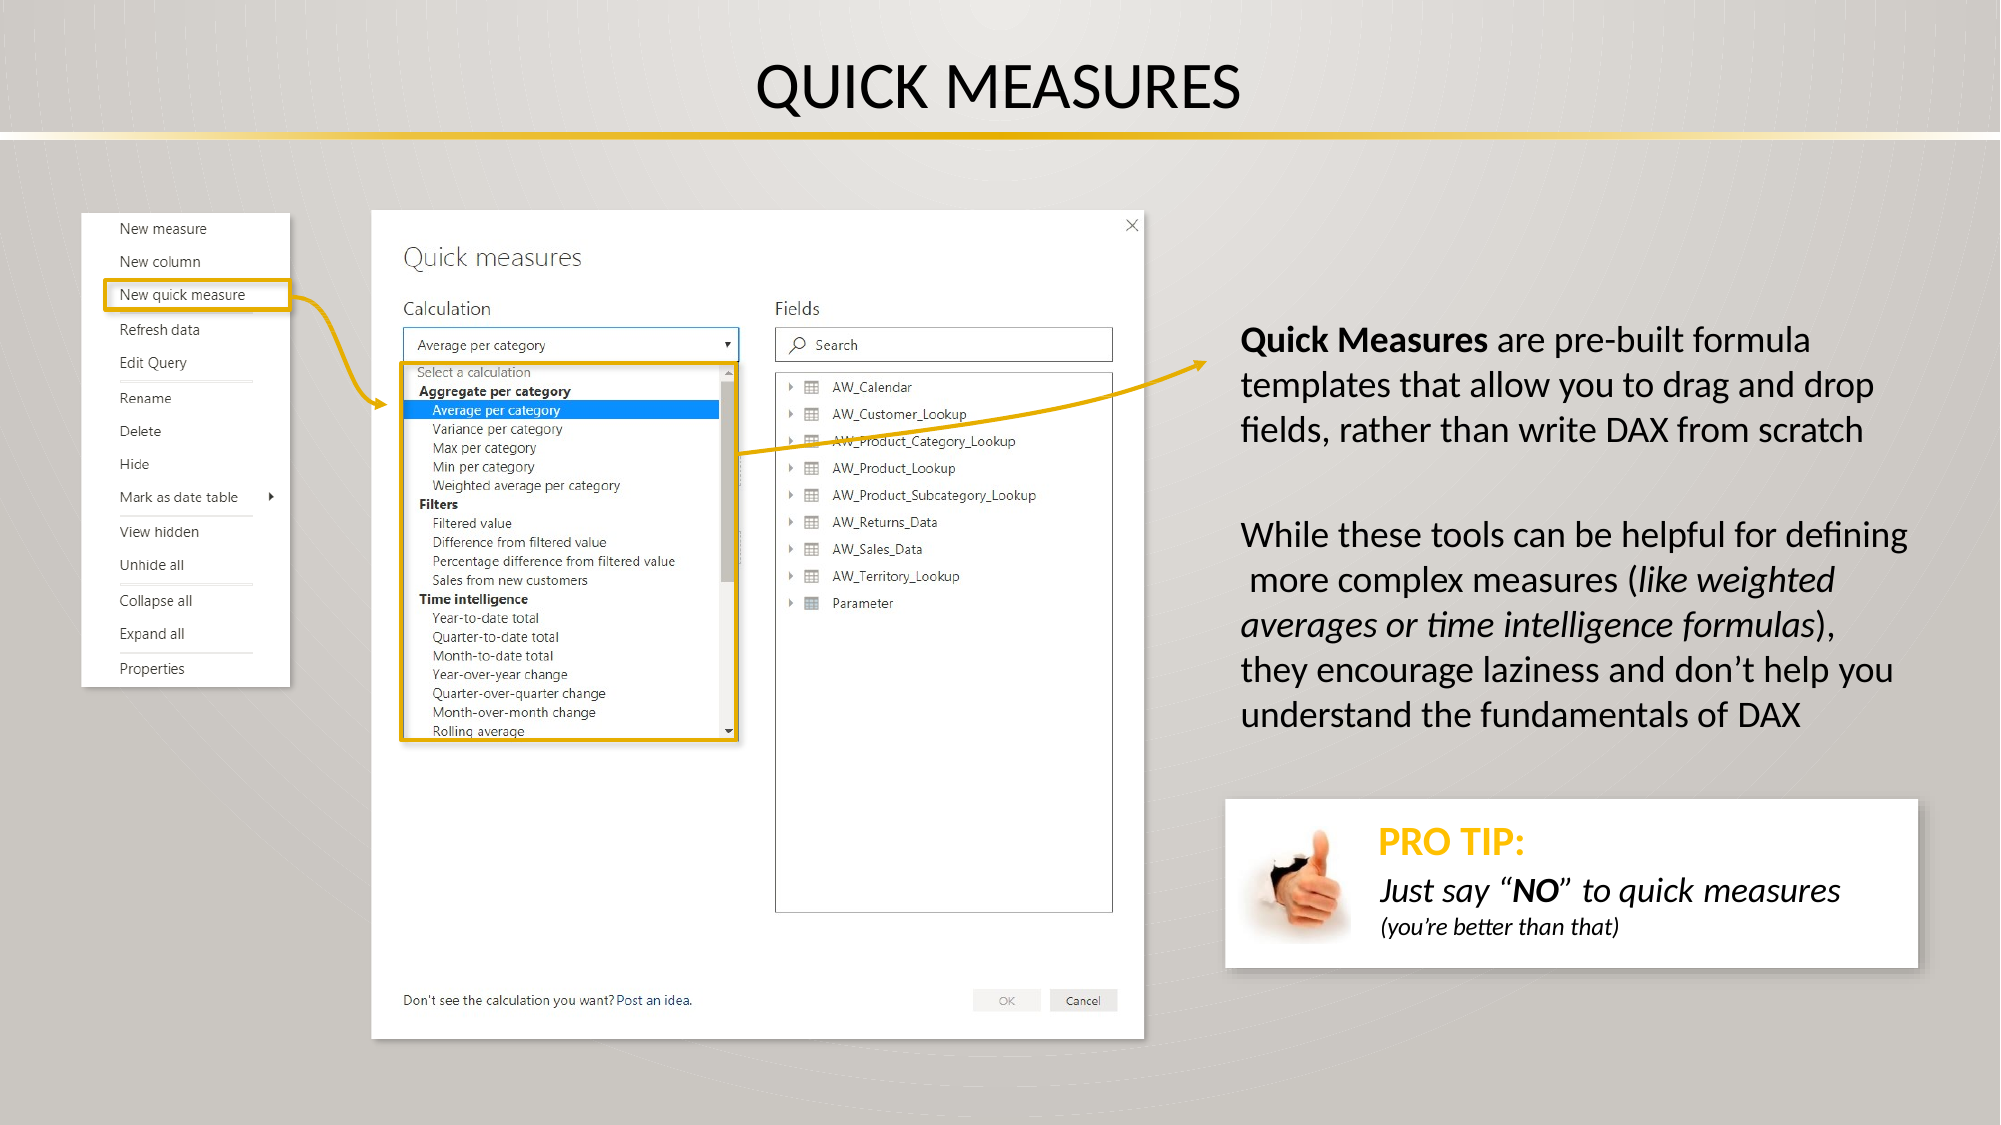

# QUICK MEASURES

Quick Measures are pre-built formula  templates that allow you to drag and drop  fields, rather than write DAX from scratch

While these tools can be helpful for defining  more complex measures (like weighted  averages or time intelligence formulas),
they encourage laziness and don’t help you
understand the fundamentals of DAX

PRO TIP:
Just say “NO” to quick measures
(you’re better than that)